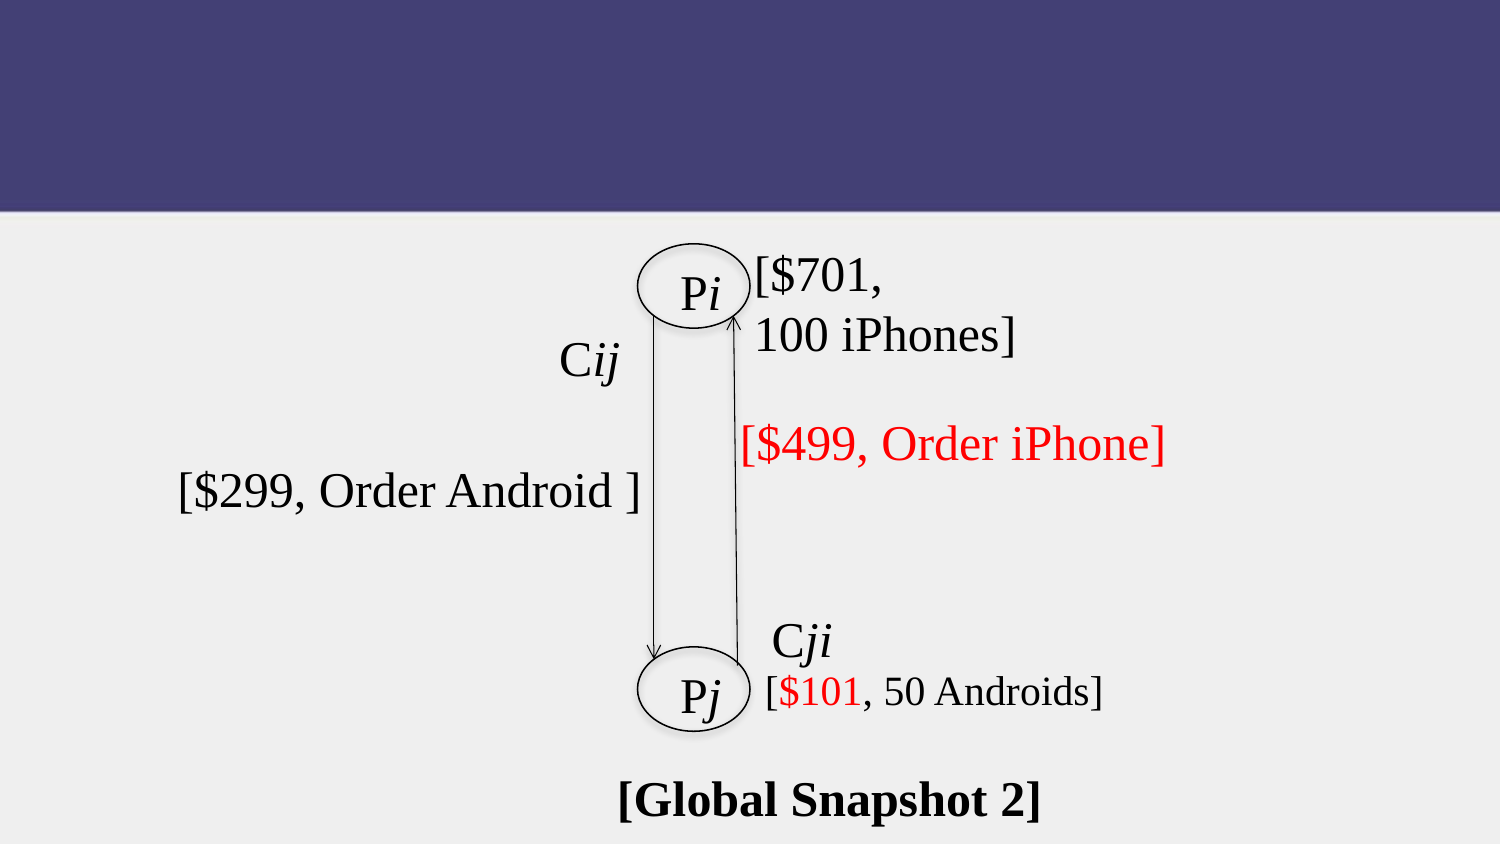

[$701,
100 iPhones]

Pi
Cij
Cji

Pj
[$499, Order iPhone]
[$101, 50 Androids]
[Global Snapshot 2]
[$299, Order Android ]